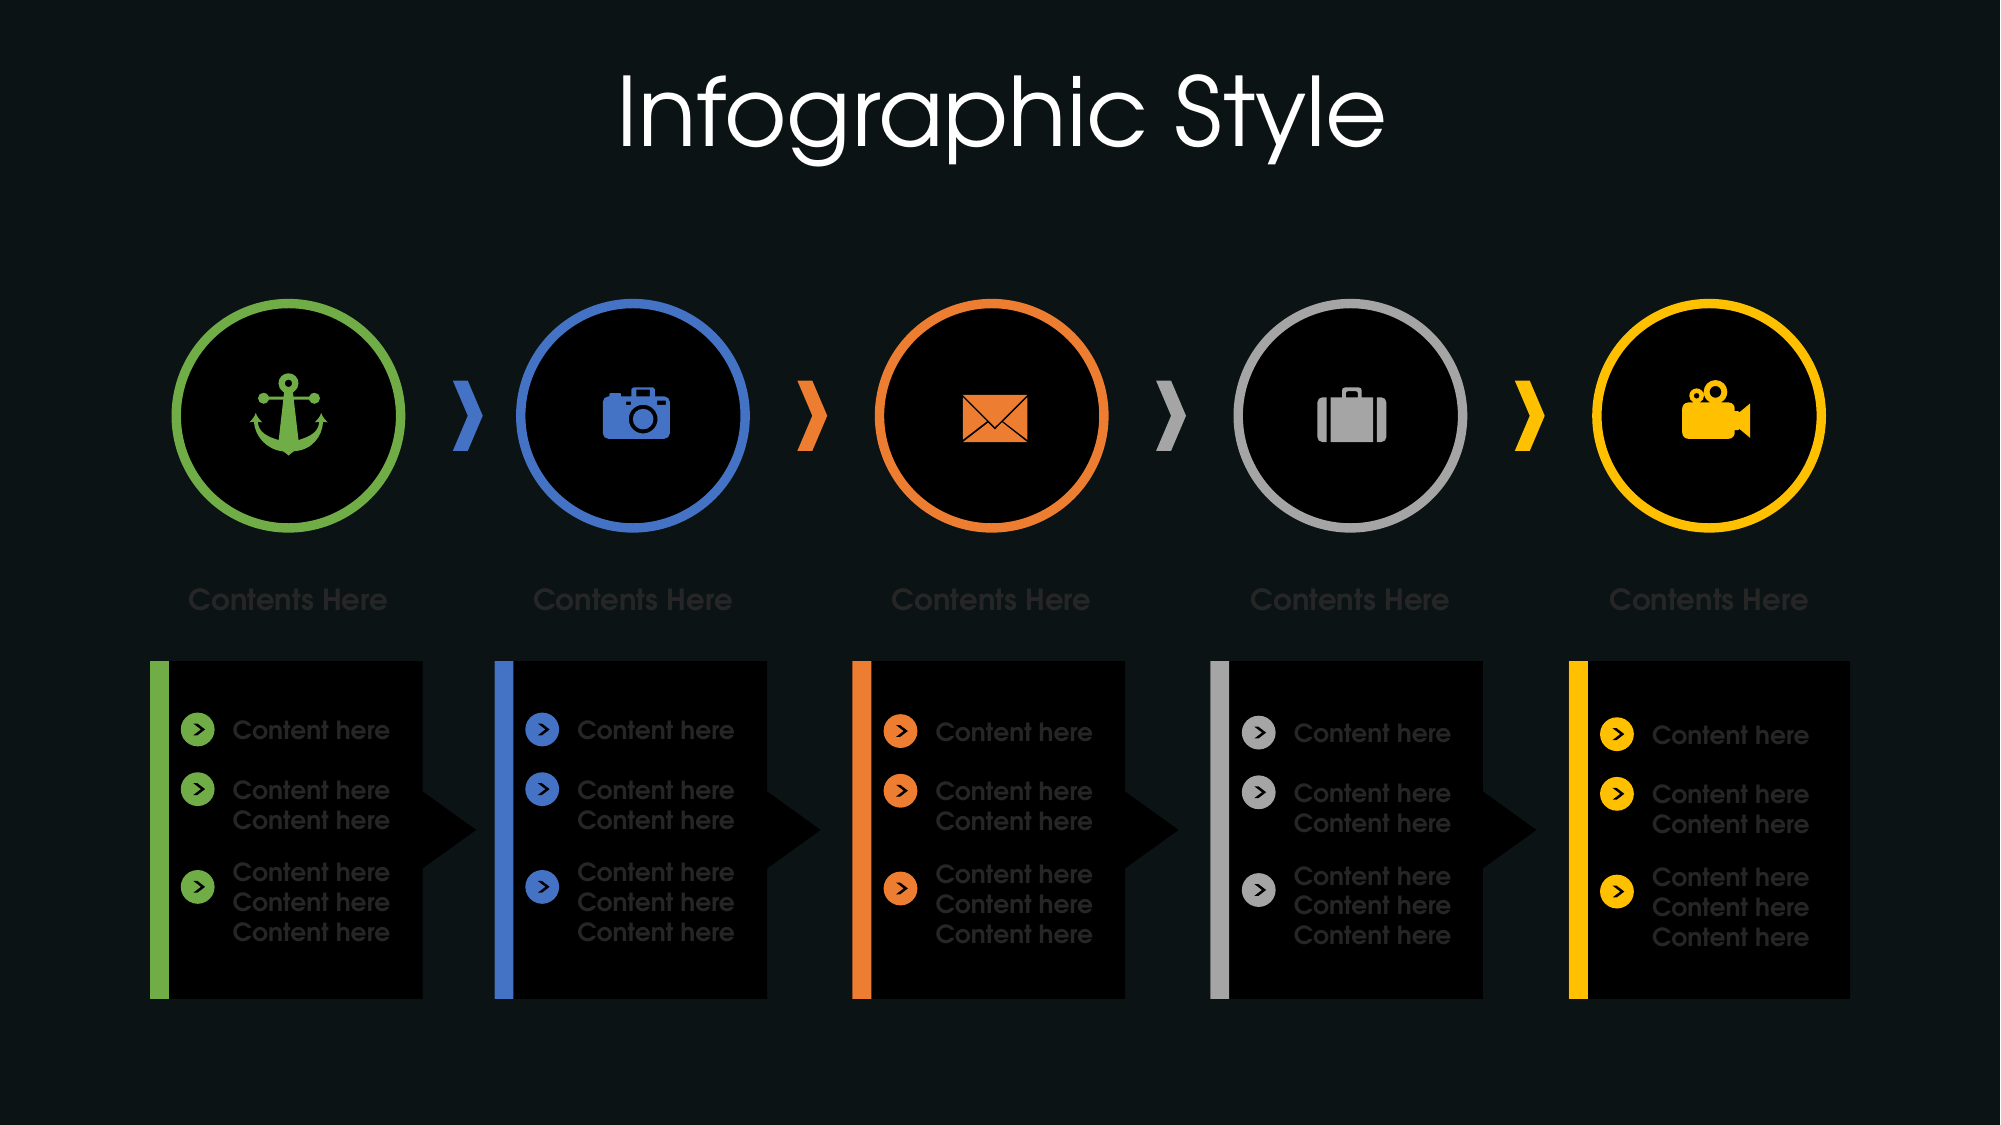

Infographic Style

Contents Here
Contents Here
Contents Here
Contents Here
Contents Here

Content here

Content here

Content here

Content here

Content here

Content here
Content here

Content here
Content here

Content here
Content here

Content here
Content here

Content here
Content here

Content here
Content here
Content here

Content here
Content here
Content here

Content here
Content here
Content here

Content here
Content here
Content here

Content here
Content here
Content here